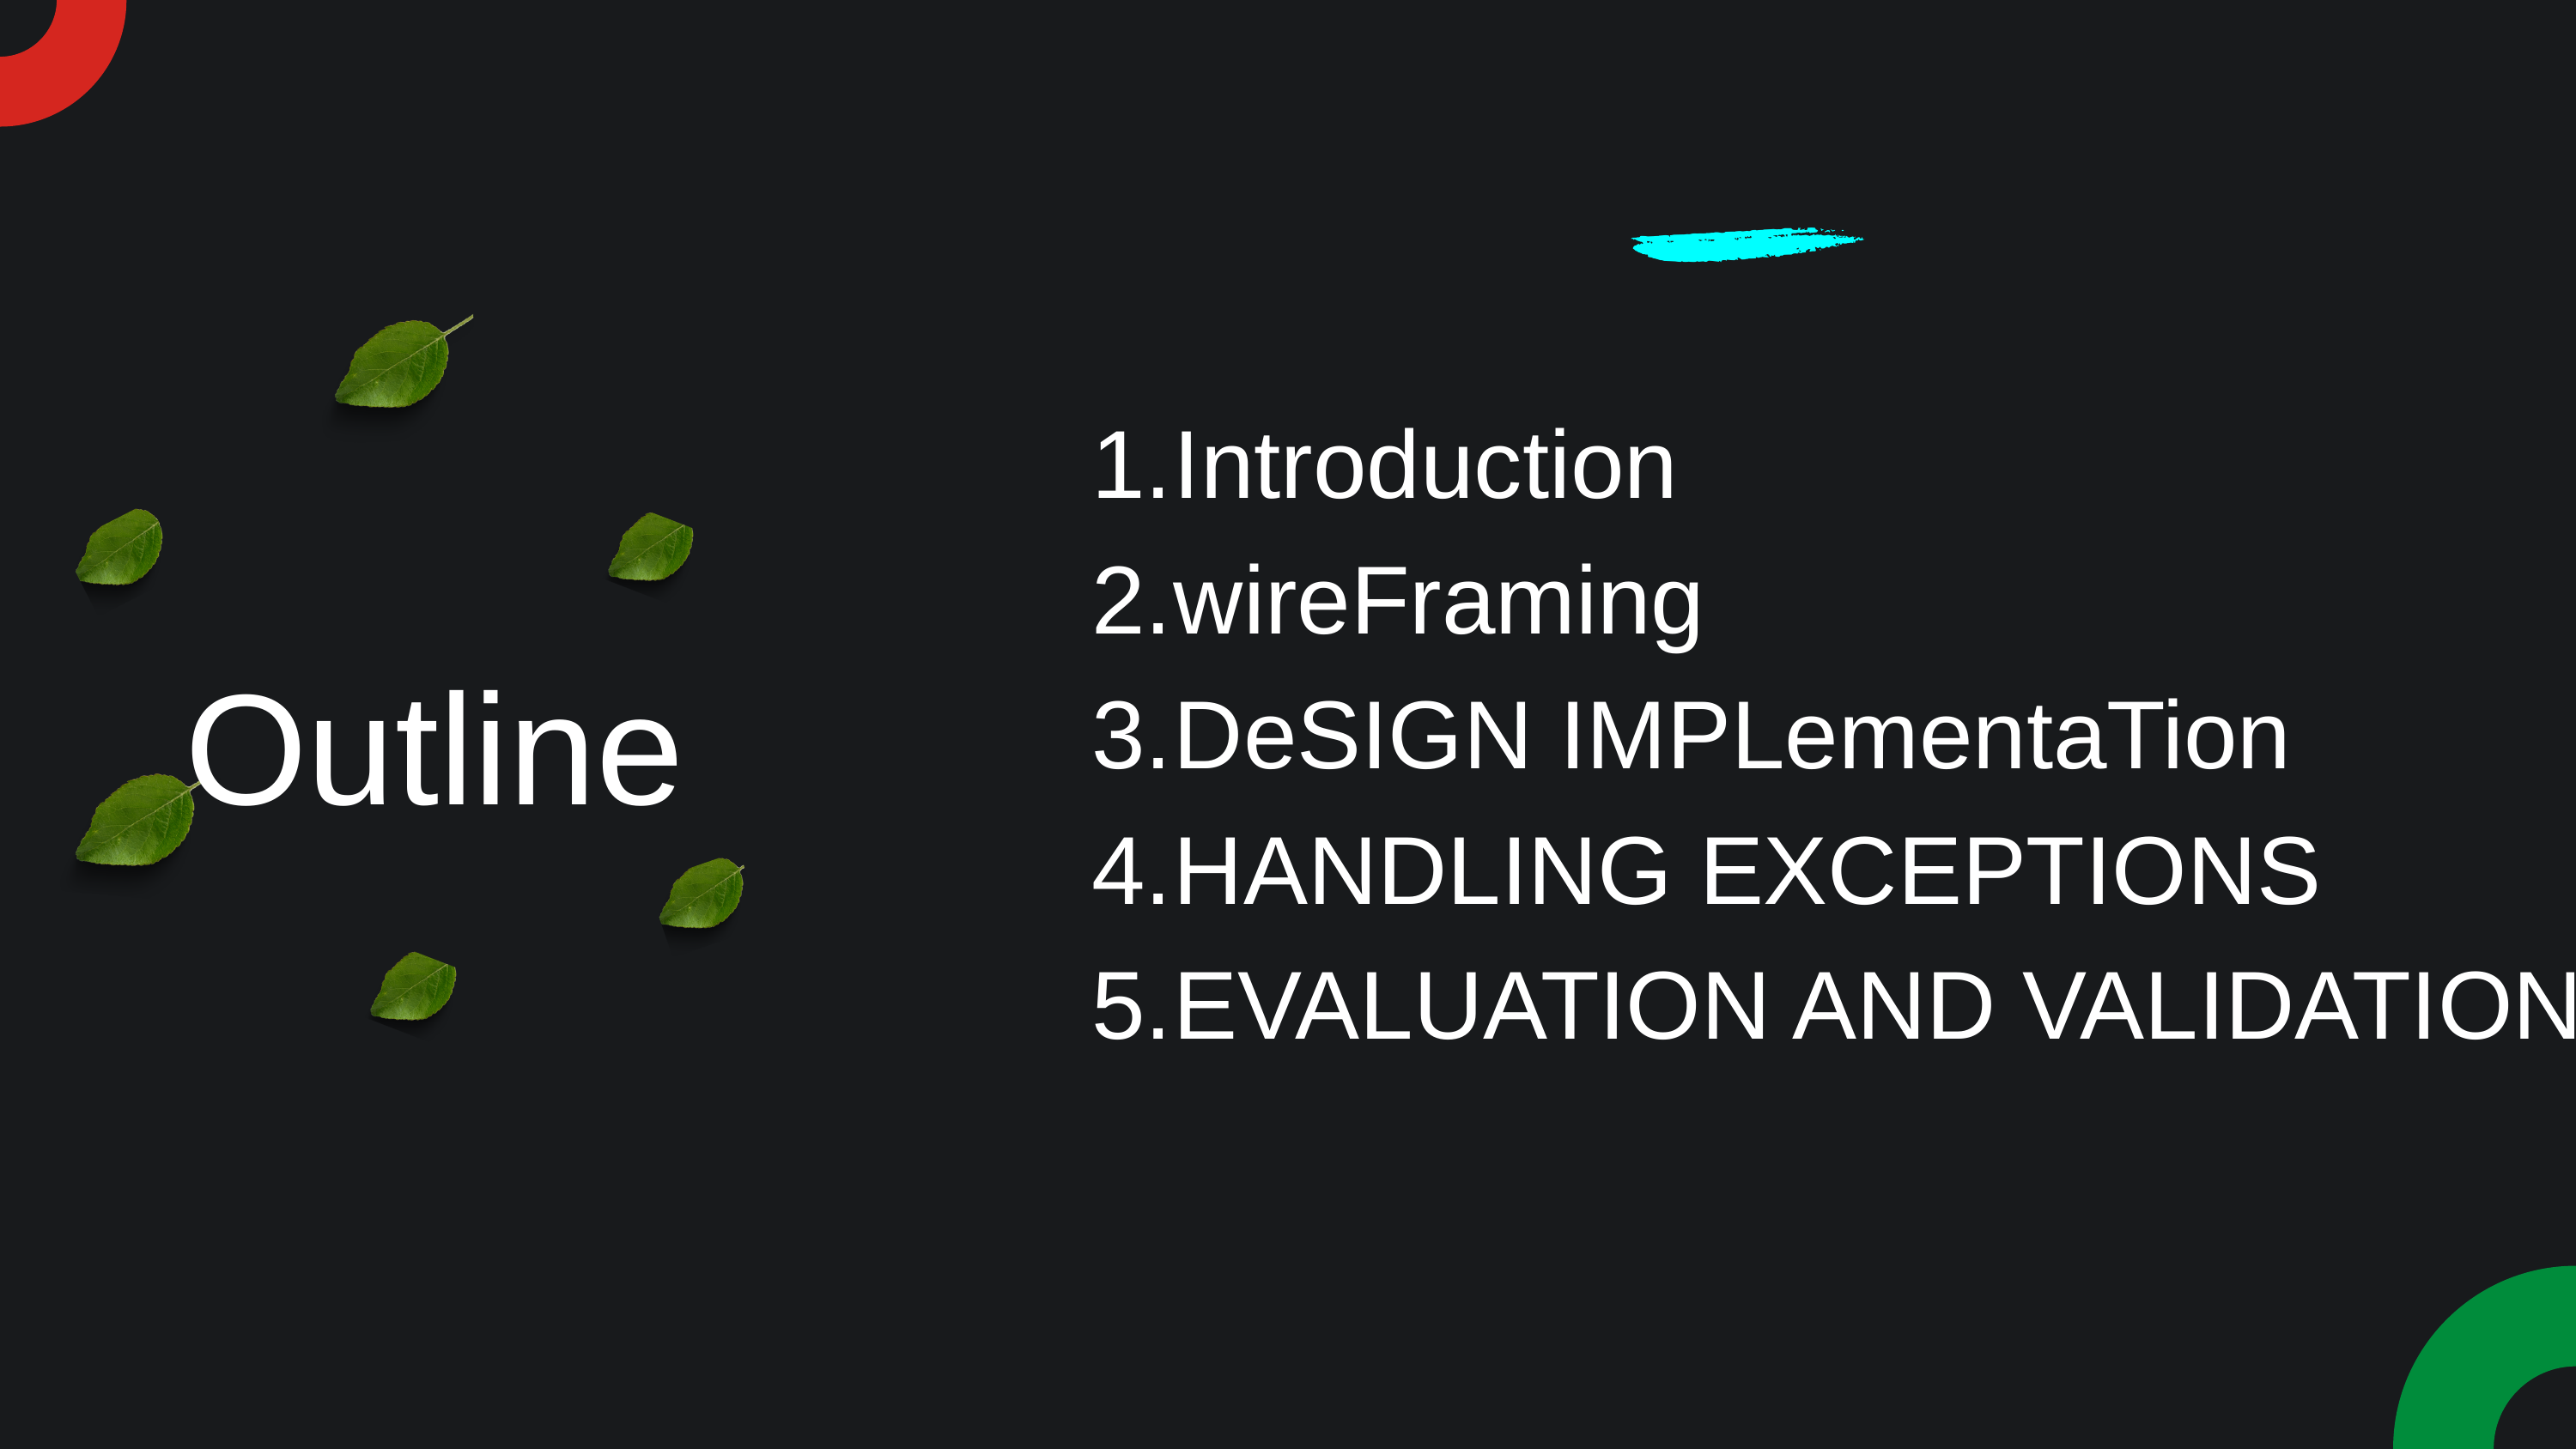

Introduction
wireFraming
DeSIGN IMPLementaTion
HANDLING EXCEPTIONS
EVALUATION AND VALIDATION

Outline